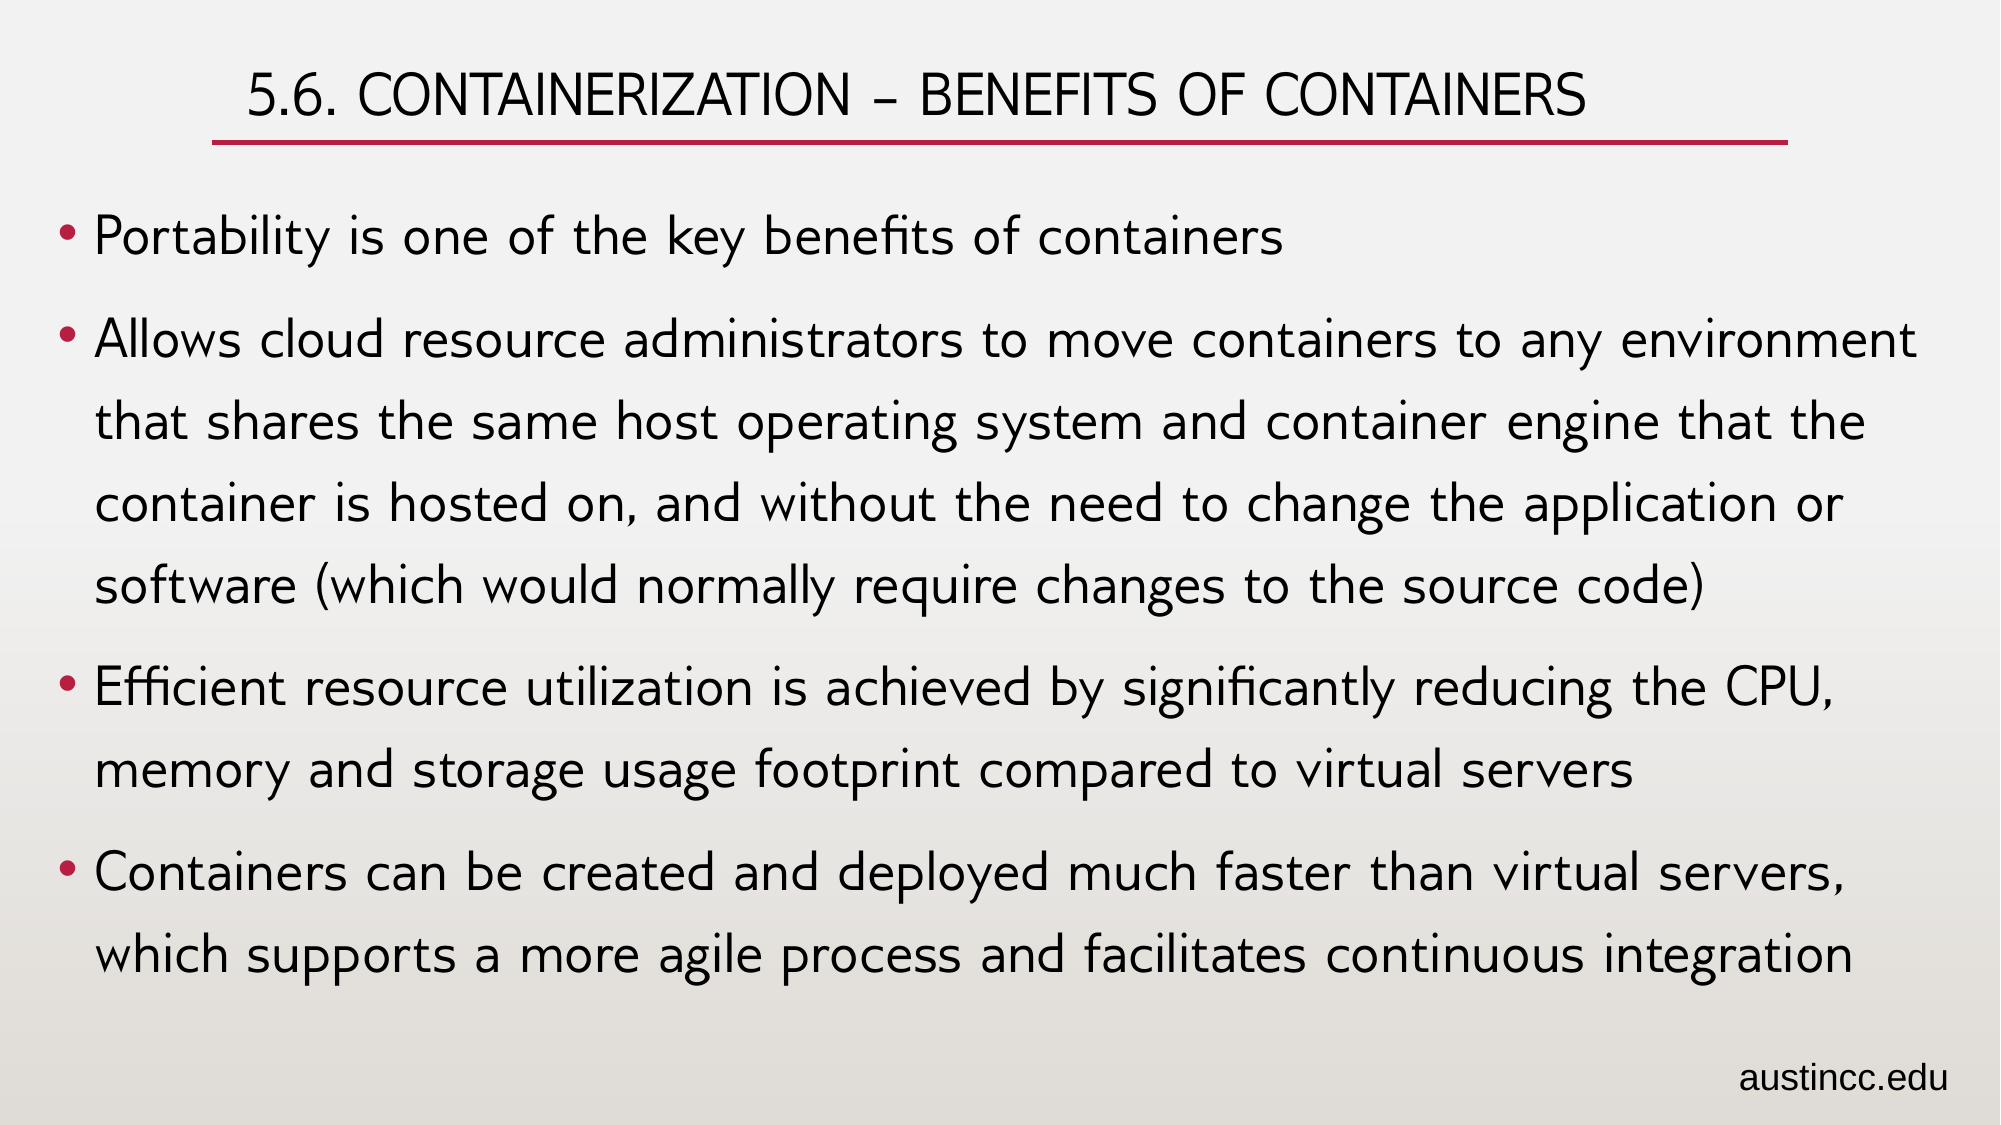

# 5.6. Containerization – Benefits of containers
Portability is one of the key benefits of containers
Allows cloud resource administrators to move containers to any environment that shares the same host operating system and container engine that the container is hosted on, and without the need to change the application or software (which would normally require changes to the source code)
Efficient resource utilization is achieved by significantly reducing the CPU, memory and storage usage footprint compared to virtual servers
Containers can be created and deployed much faster than virtual servers, which supports a more agile process and facilitates continuous integration